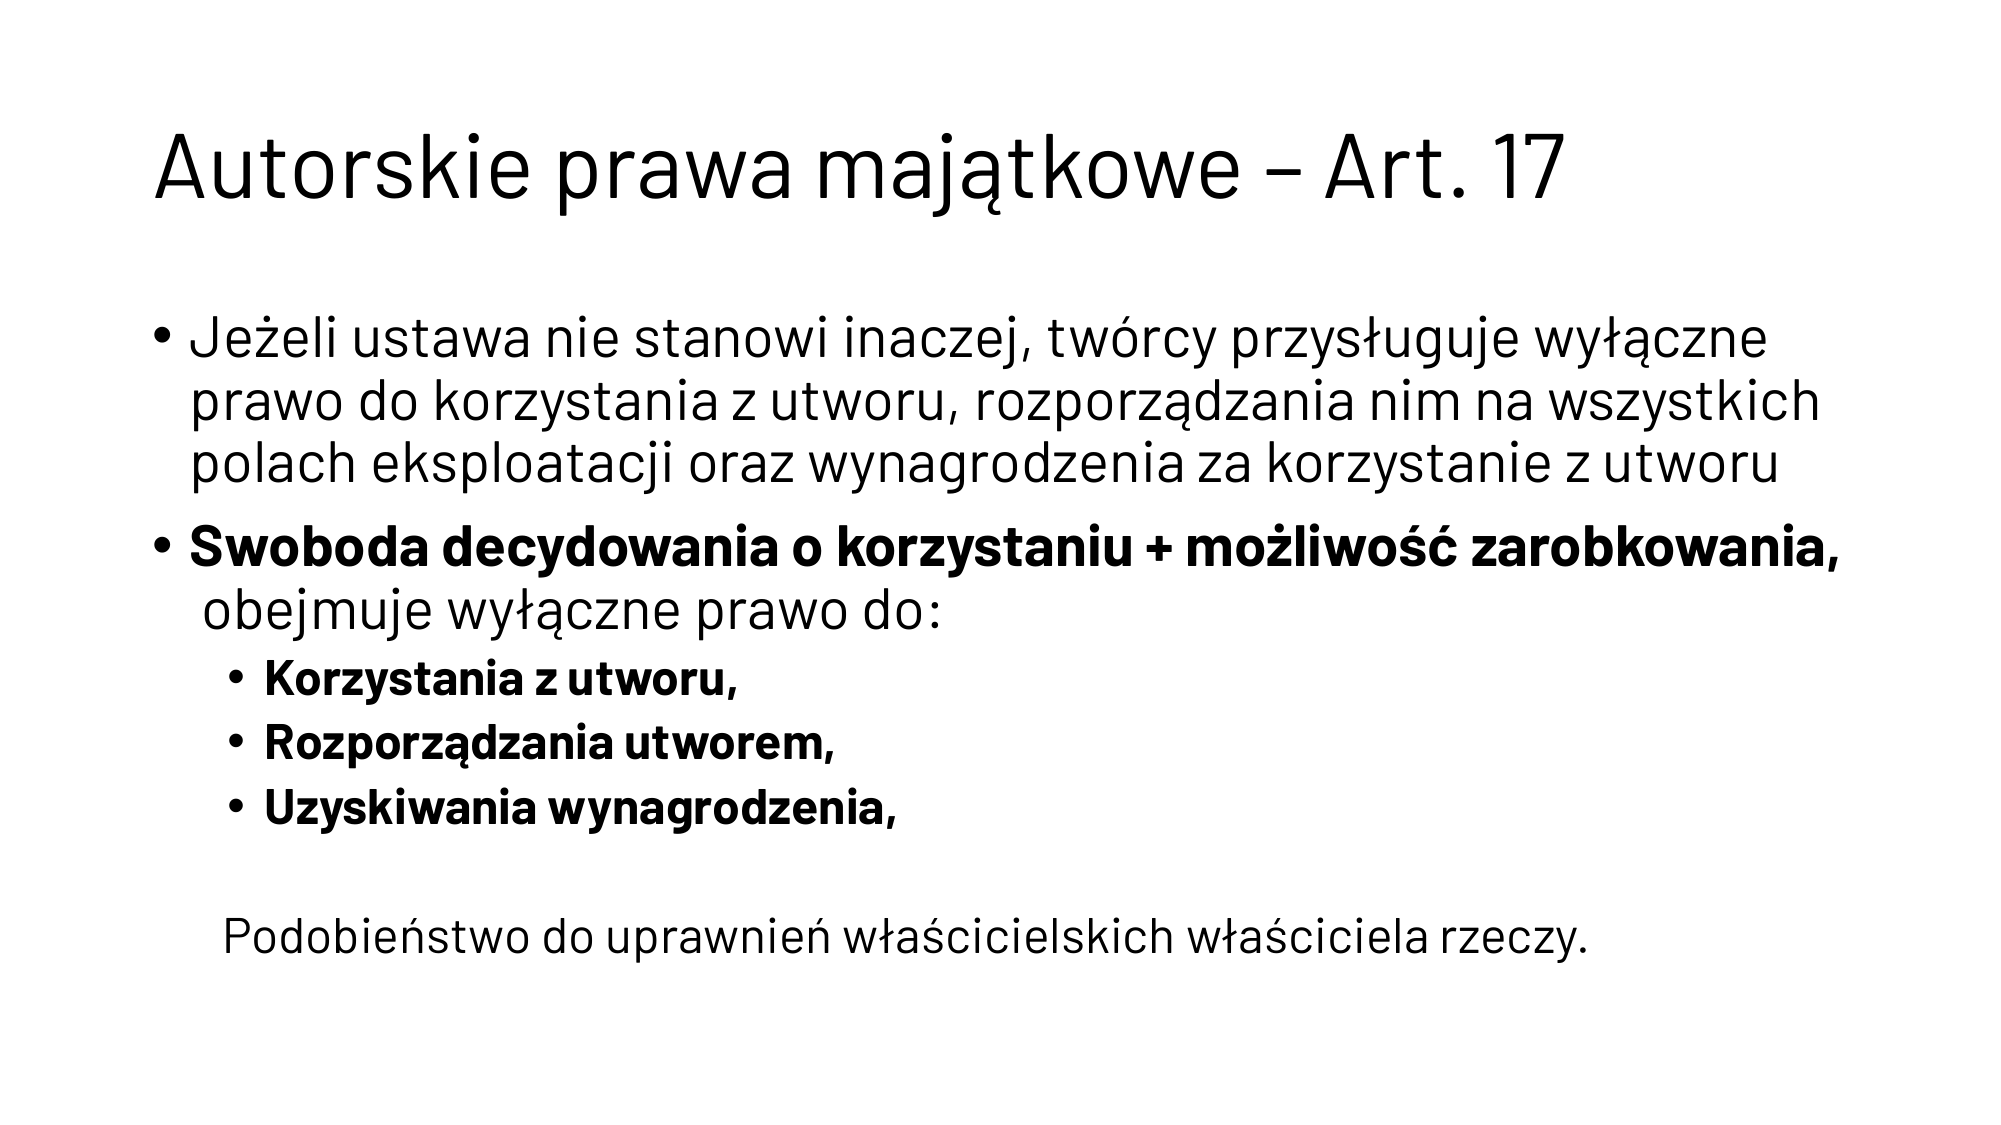

# Autorskie prawa majątkowe – Art. 17
Jeżeli ustawa nie stanowi inaczej, twórcy przysługuje wyłączne prawo do korzystania z utworu, rozporządzania nim na wszystkich polach eksploatacji oraz wynagrodzenia za korzystanie z utworu
Swoboda decydowania o korzystaniu + możliwość zarobkowania,  obejmuje wyłączne prawo do:
Korzystania z utworu,
Rozporządzania utworem,
Uzyskiwania wynagrodzenia,

Podobieństwo do uprawnień właścicielskich właściciela rzeczy.